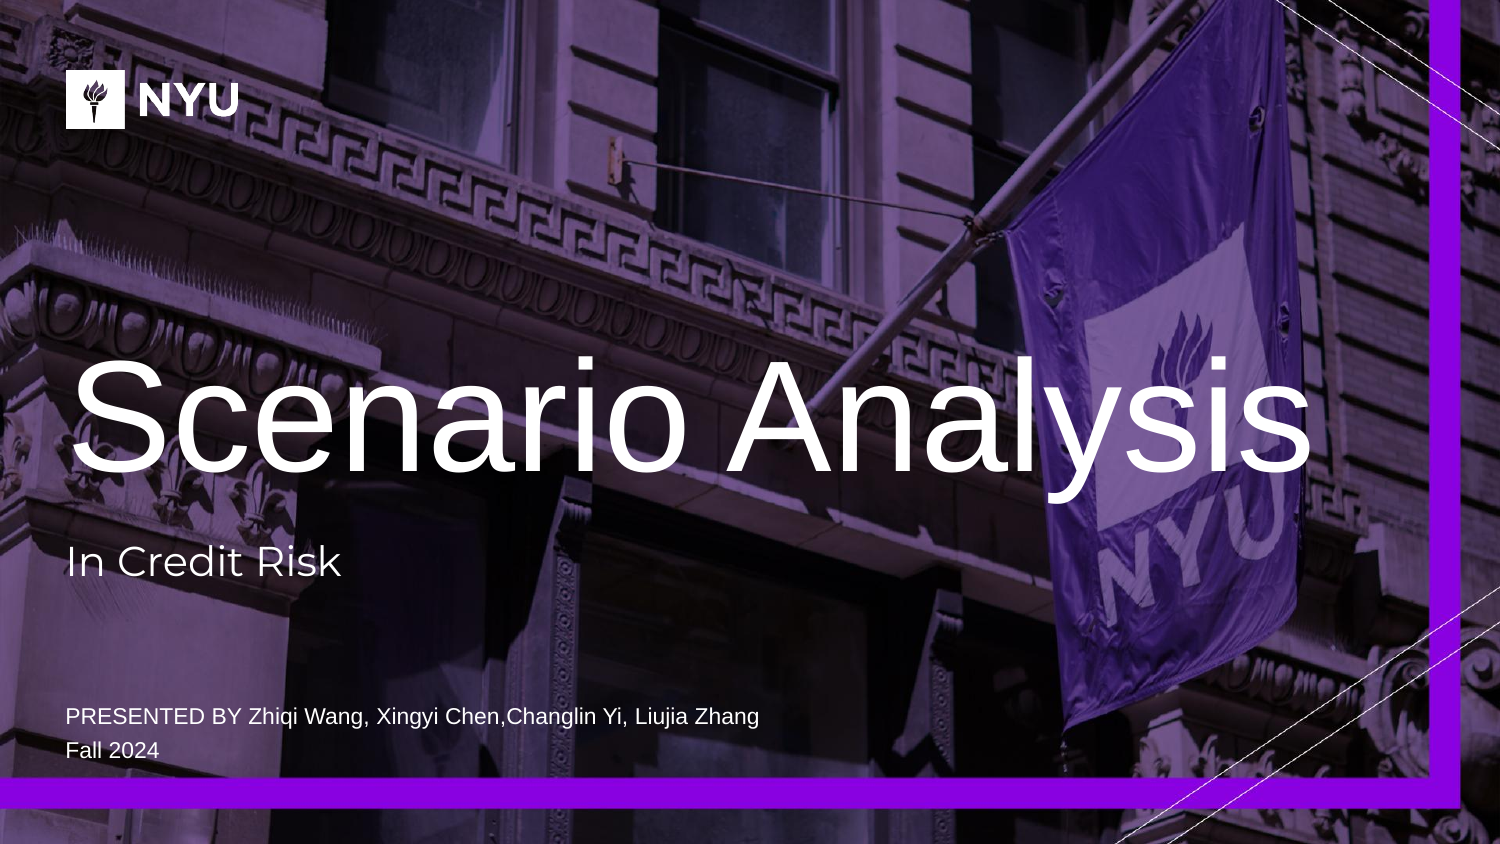

# Scenario Analysis
In Credit Risk
PRESENTED BY Zhiqi Wang, Xingyi Chen,Changlin Yi, Liujia Zhang
Fall 2024